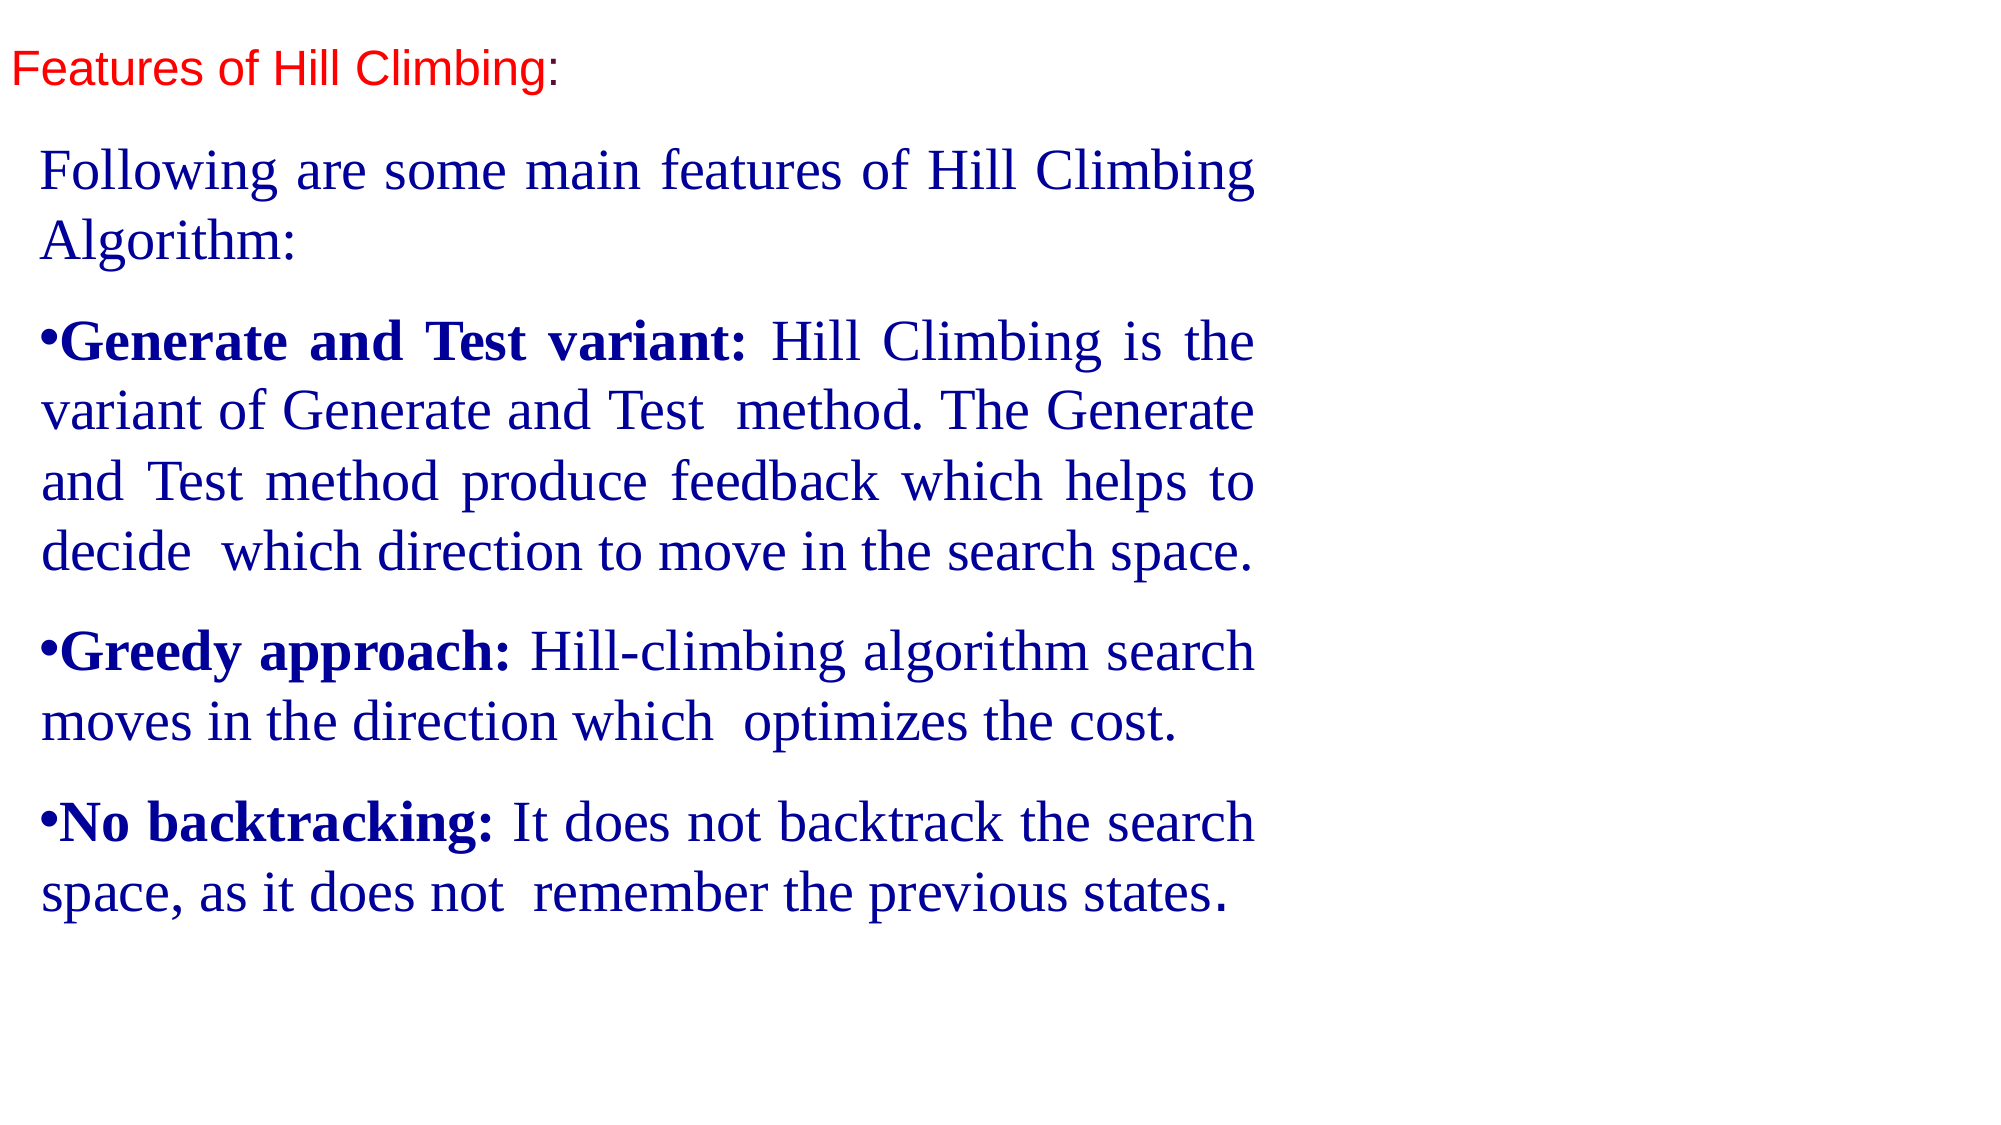

# Features of Hill Climbing:
Following are some main features of Hill Climbing Algorithm:
Generate and Test variant: Hill Climbing is the variant of Generate and Test  method. The Generate and Test method produce feedback which helps to decide  which direction to move in the search space.
Greedy approach: Hill-climbing algorithm search moves in the direction which  optimizes the cost.
No backtracking: It does not backtrack the search space, as it does not  remember the previous states.